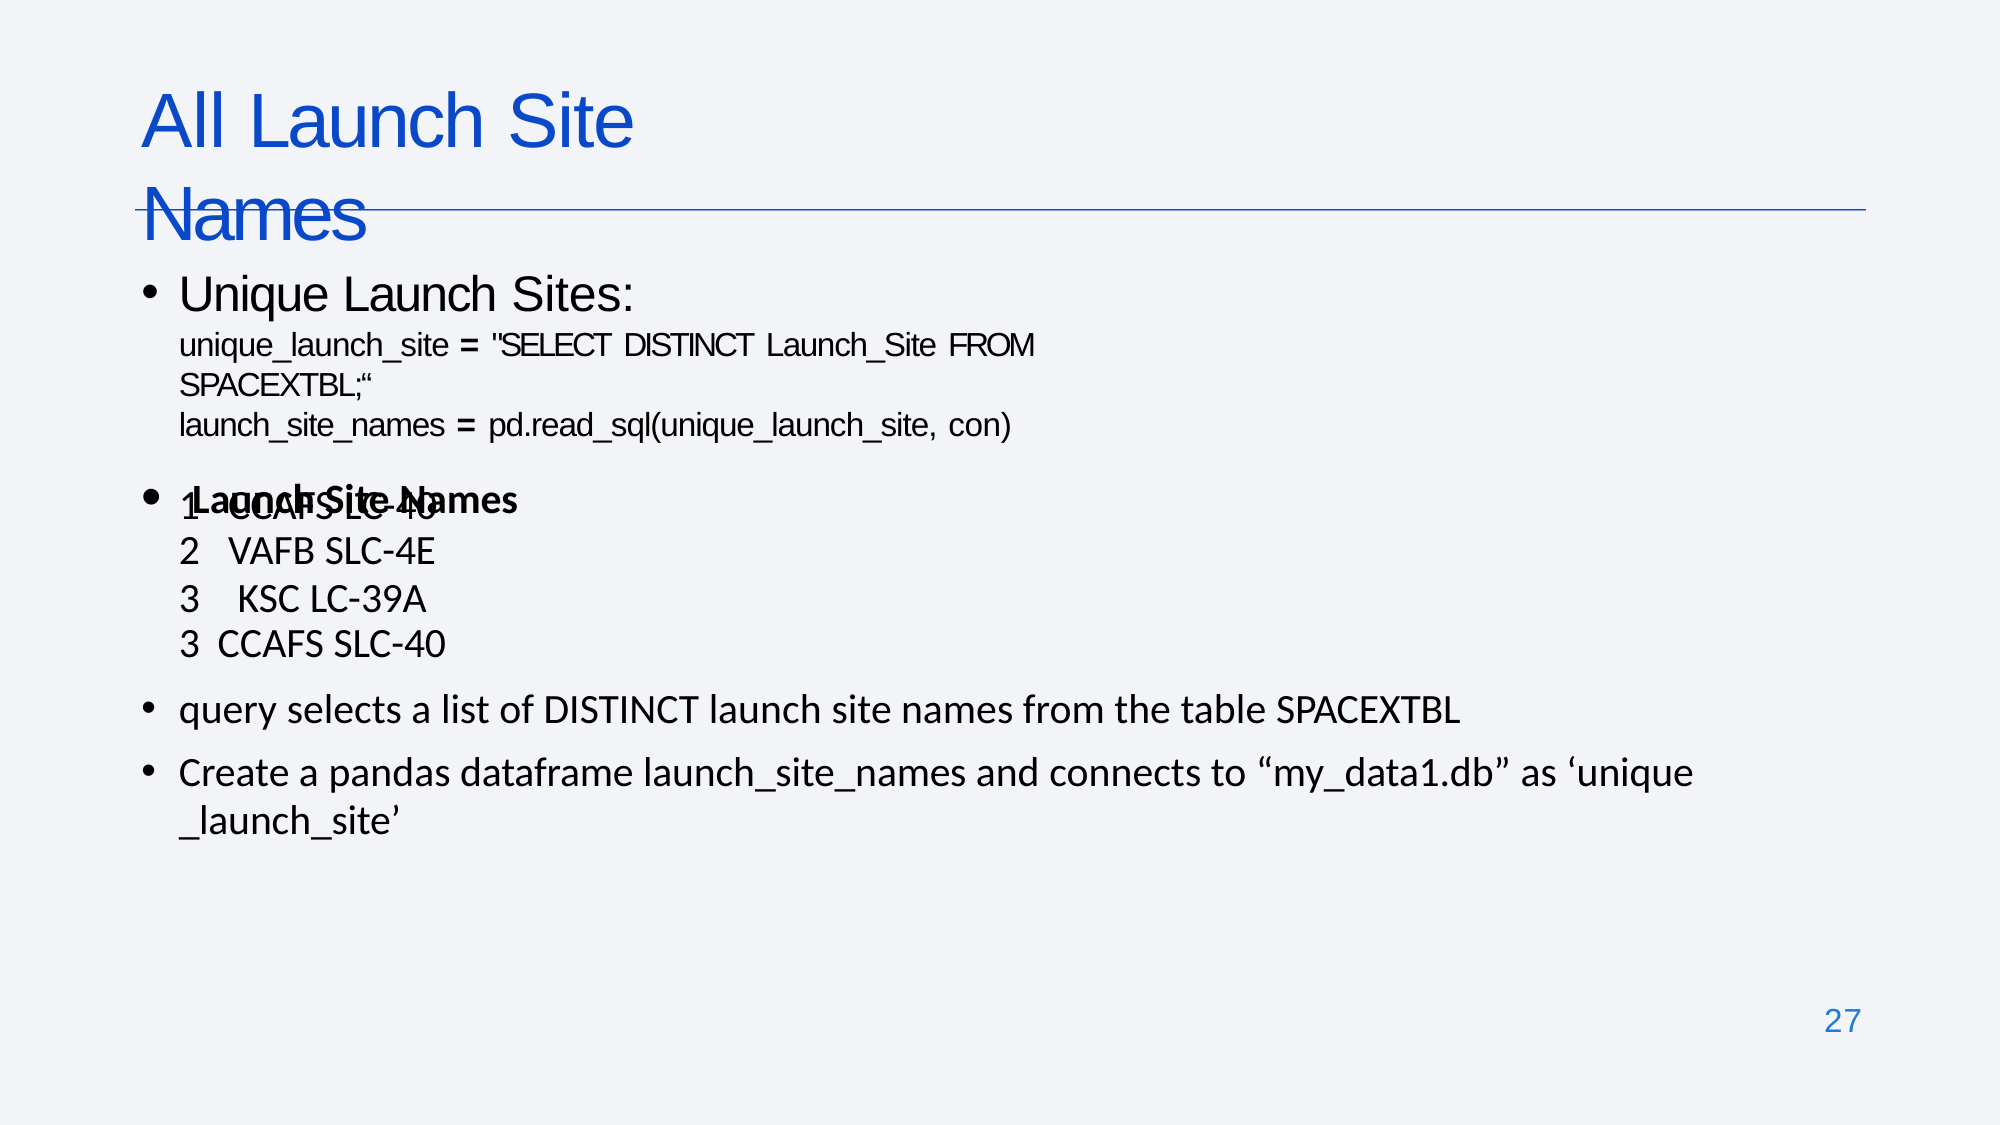

# All Launch Site Names
Unique Launch Sites:
unique_launch_site = "SELECT DISTINCT Launch_Site FROM SPACEXTBL;“
launch_site_names = pd.read_sql(unique_launch_site, con)
Launch Site Names
CCAFS LC-40
VAFB SLC-4E
KSC LC-39A
3 CCAFS SLC-40
query selects a list of DISTINCT launch site names from the table SPACEXTBL
Create a pandas dataframe launch_site_names and connects to “my_data1.db” as ‘unique
_launch_site’
27